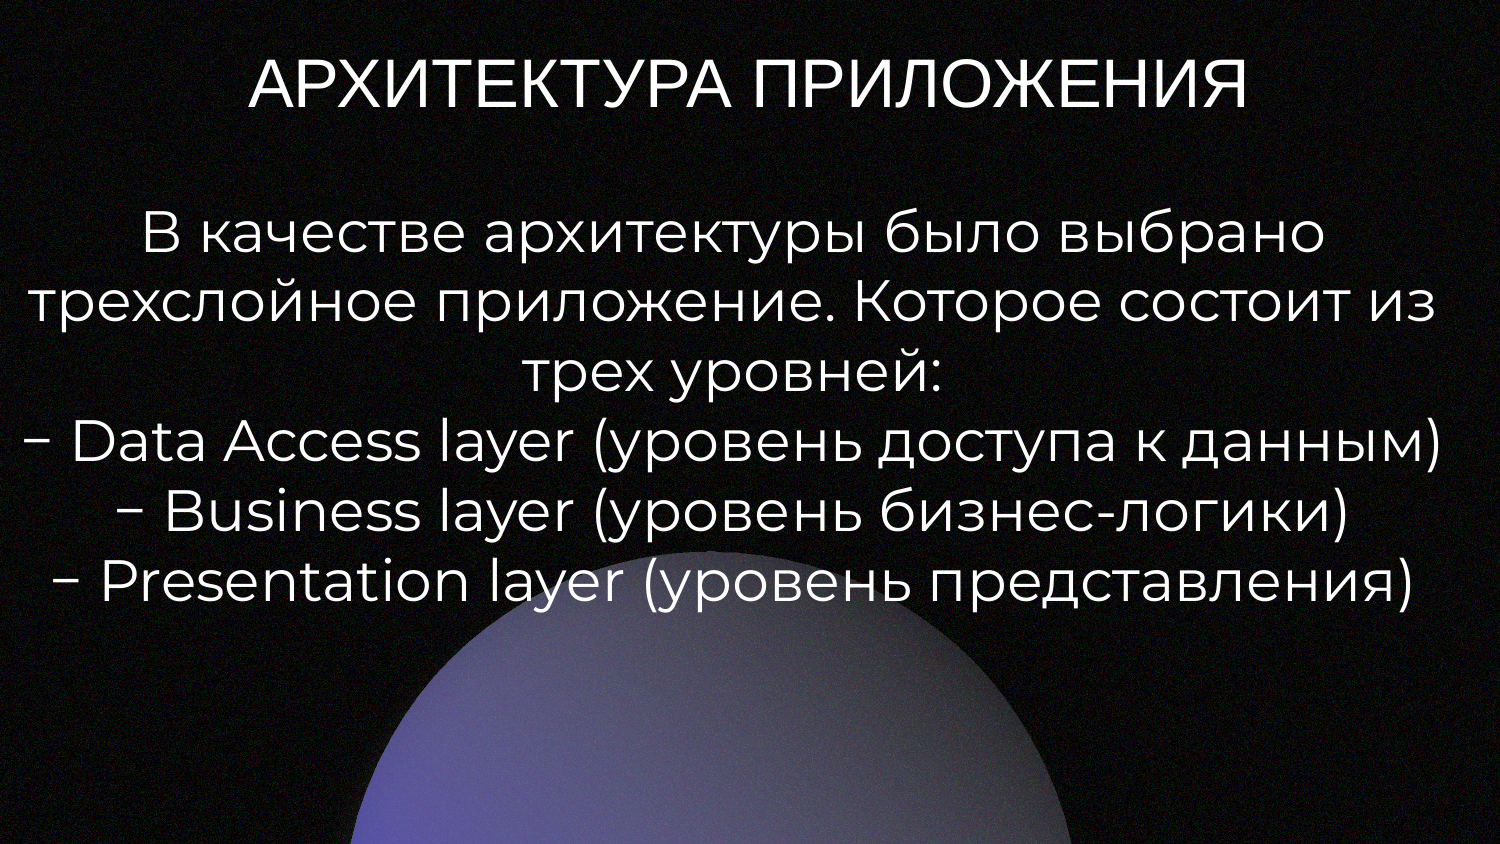

# АРХИТЕКТУРА ПРИЛОЖЕНИЯ
В качестве архитектуры было выбрано трехслойное приложение. Которое состоит из трех уровней:
− Data Access layer (уровень доступа к данным)
− Business layer (уровень бизнес-логики)
− Presentation layer (уровень представления)